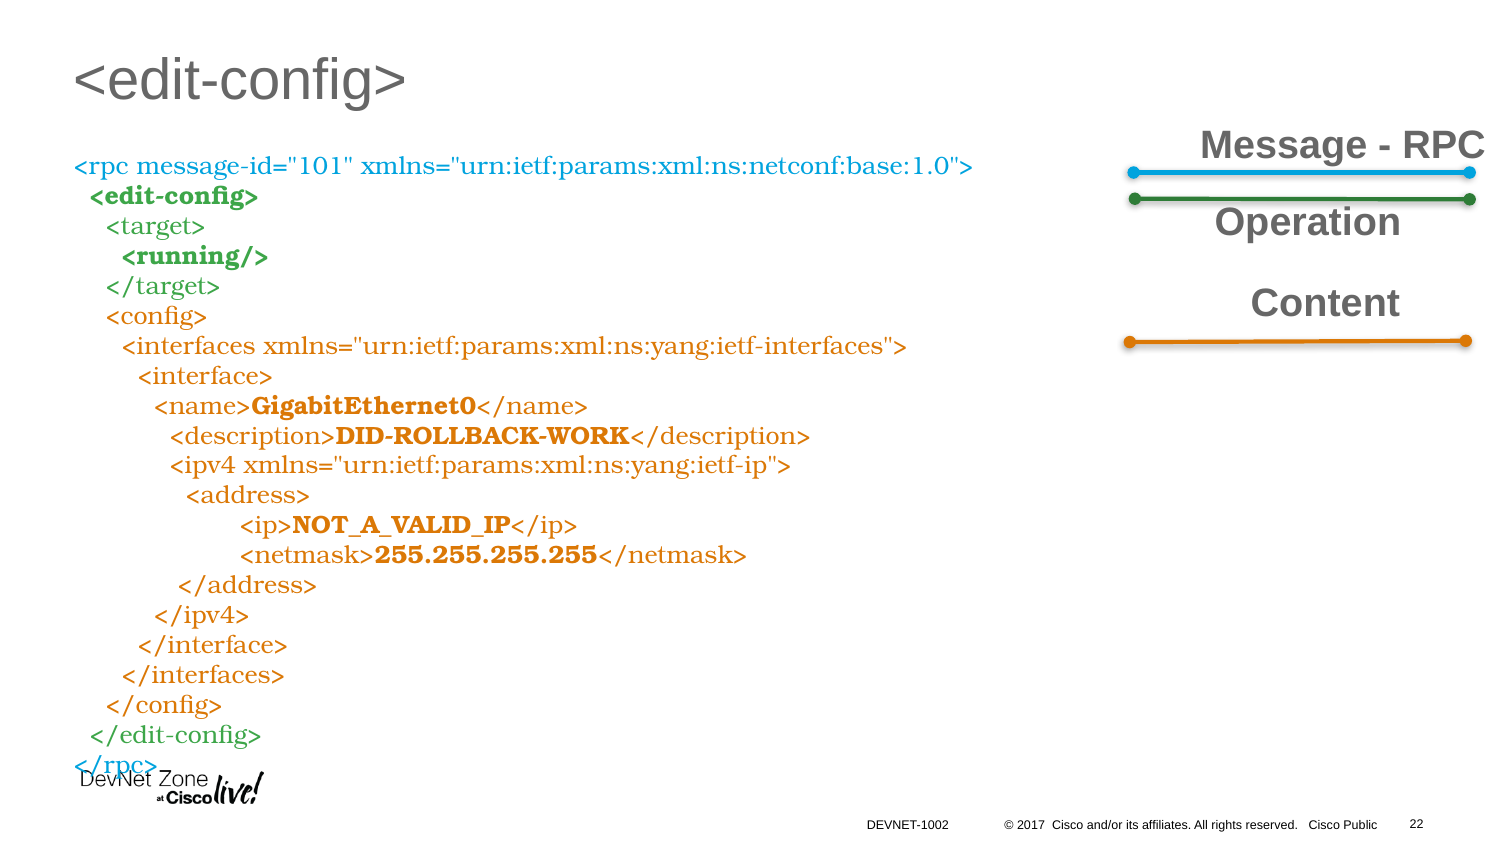

<edit-config>
Message - RPC
<rpc message-id="101" xmlns="urn:ietf:params:xml:ns:netconf:base:1.0">
  <edit-config>
    <target>
      <running/>
    </target>
    <config>
      <interfaces xmlns="urn:ietf:params:xml:ns:yang:ietf-interfaces">
        <interface>
          <name>GigabitEthernet0</name>
            <description>DID-ROLLBACK-WORK</description>
            <ipv4 xmlns="urn:ietf:params:xml:ns:yang:ietf-ip">
              <address>
	  <ip>NOT_A_VALID_IP</ip>
	  <netmask>255.255.255.255</netmask>
             </address>
          </ipv4>
        </interface>
      </interfaces>
    </config>
  </edit-config>
</rpc>
Operation
Content
22
DEVNET-1002